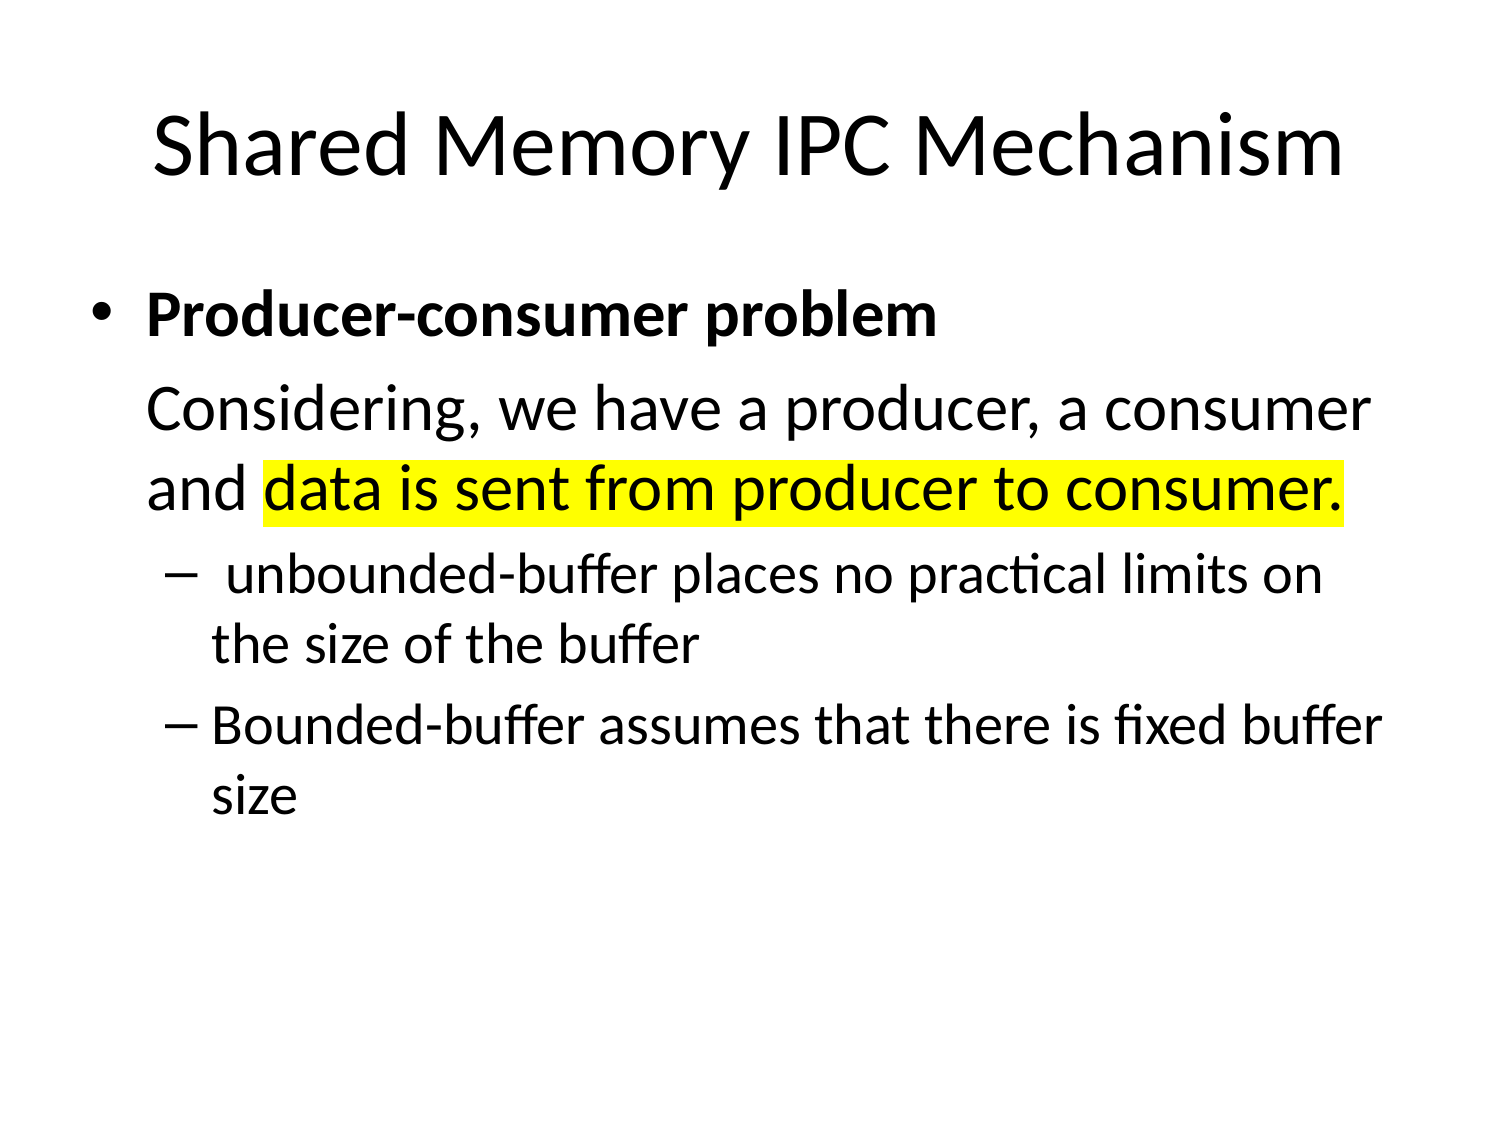

# Shared Memory IPC Mechanism
Producer-consumer problem
	Considering, we have a producer, a consumer and data is sent from producer to consumer.
 unbounded-buffer places no practical limits on the size of the buffer
Bounded-buffer assumes that there is fixed buffer size